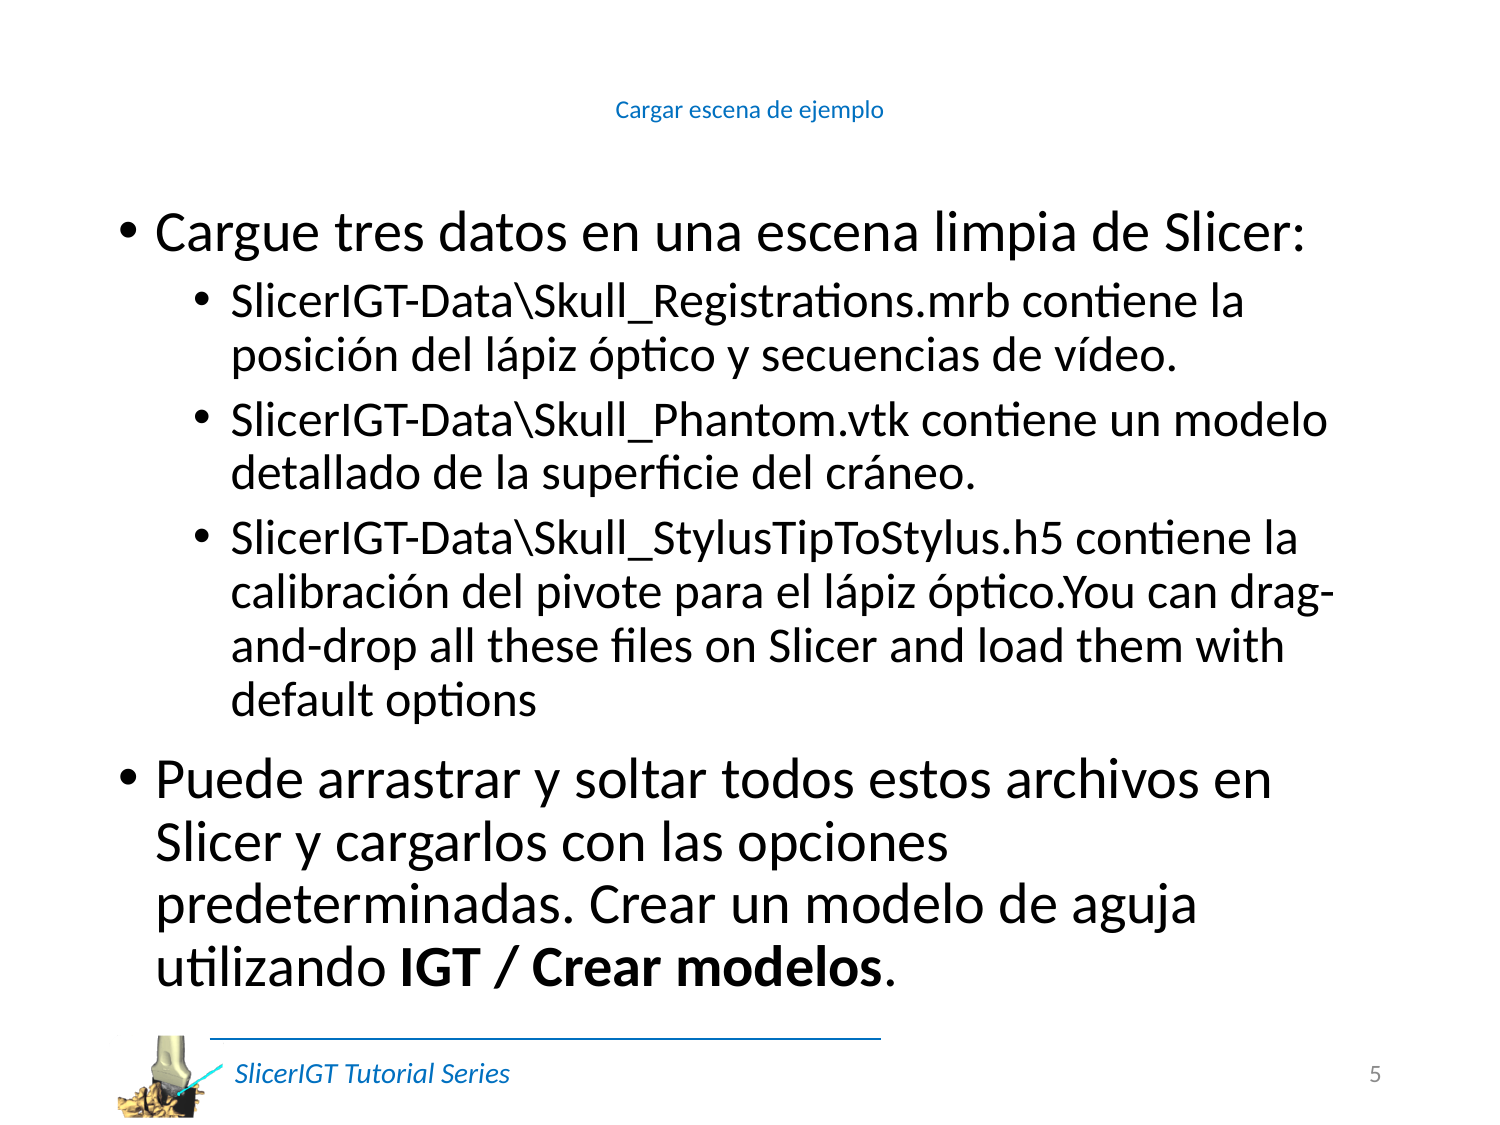

# Cargar escena de ejemplo
Cargue tres datos en una escena limpia de Slicer:
SlicerIGT-Data\Skull_Registrations.mrb contiene la posición del lápiz óptico y secuencias de vídeo.
SlicerIGT-Data\Skull_Phantom.vtk contiene un modelo detallado de la superficie del cráneo.
SlicerIGT-Data\Skull_StylusTipToStylus.h5 contiene la calibración del pivote para el lápiz óptico.You can drag-and-drop all these files on Slicer and load them with default options
Puede arrastrar y soltar todos estos archivos en Slicer y cargarlos con las opciones predeterminadas. Crear un modelo de aguja utilizando IGT / Crear modelos.
5